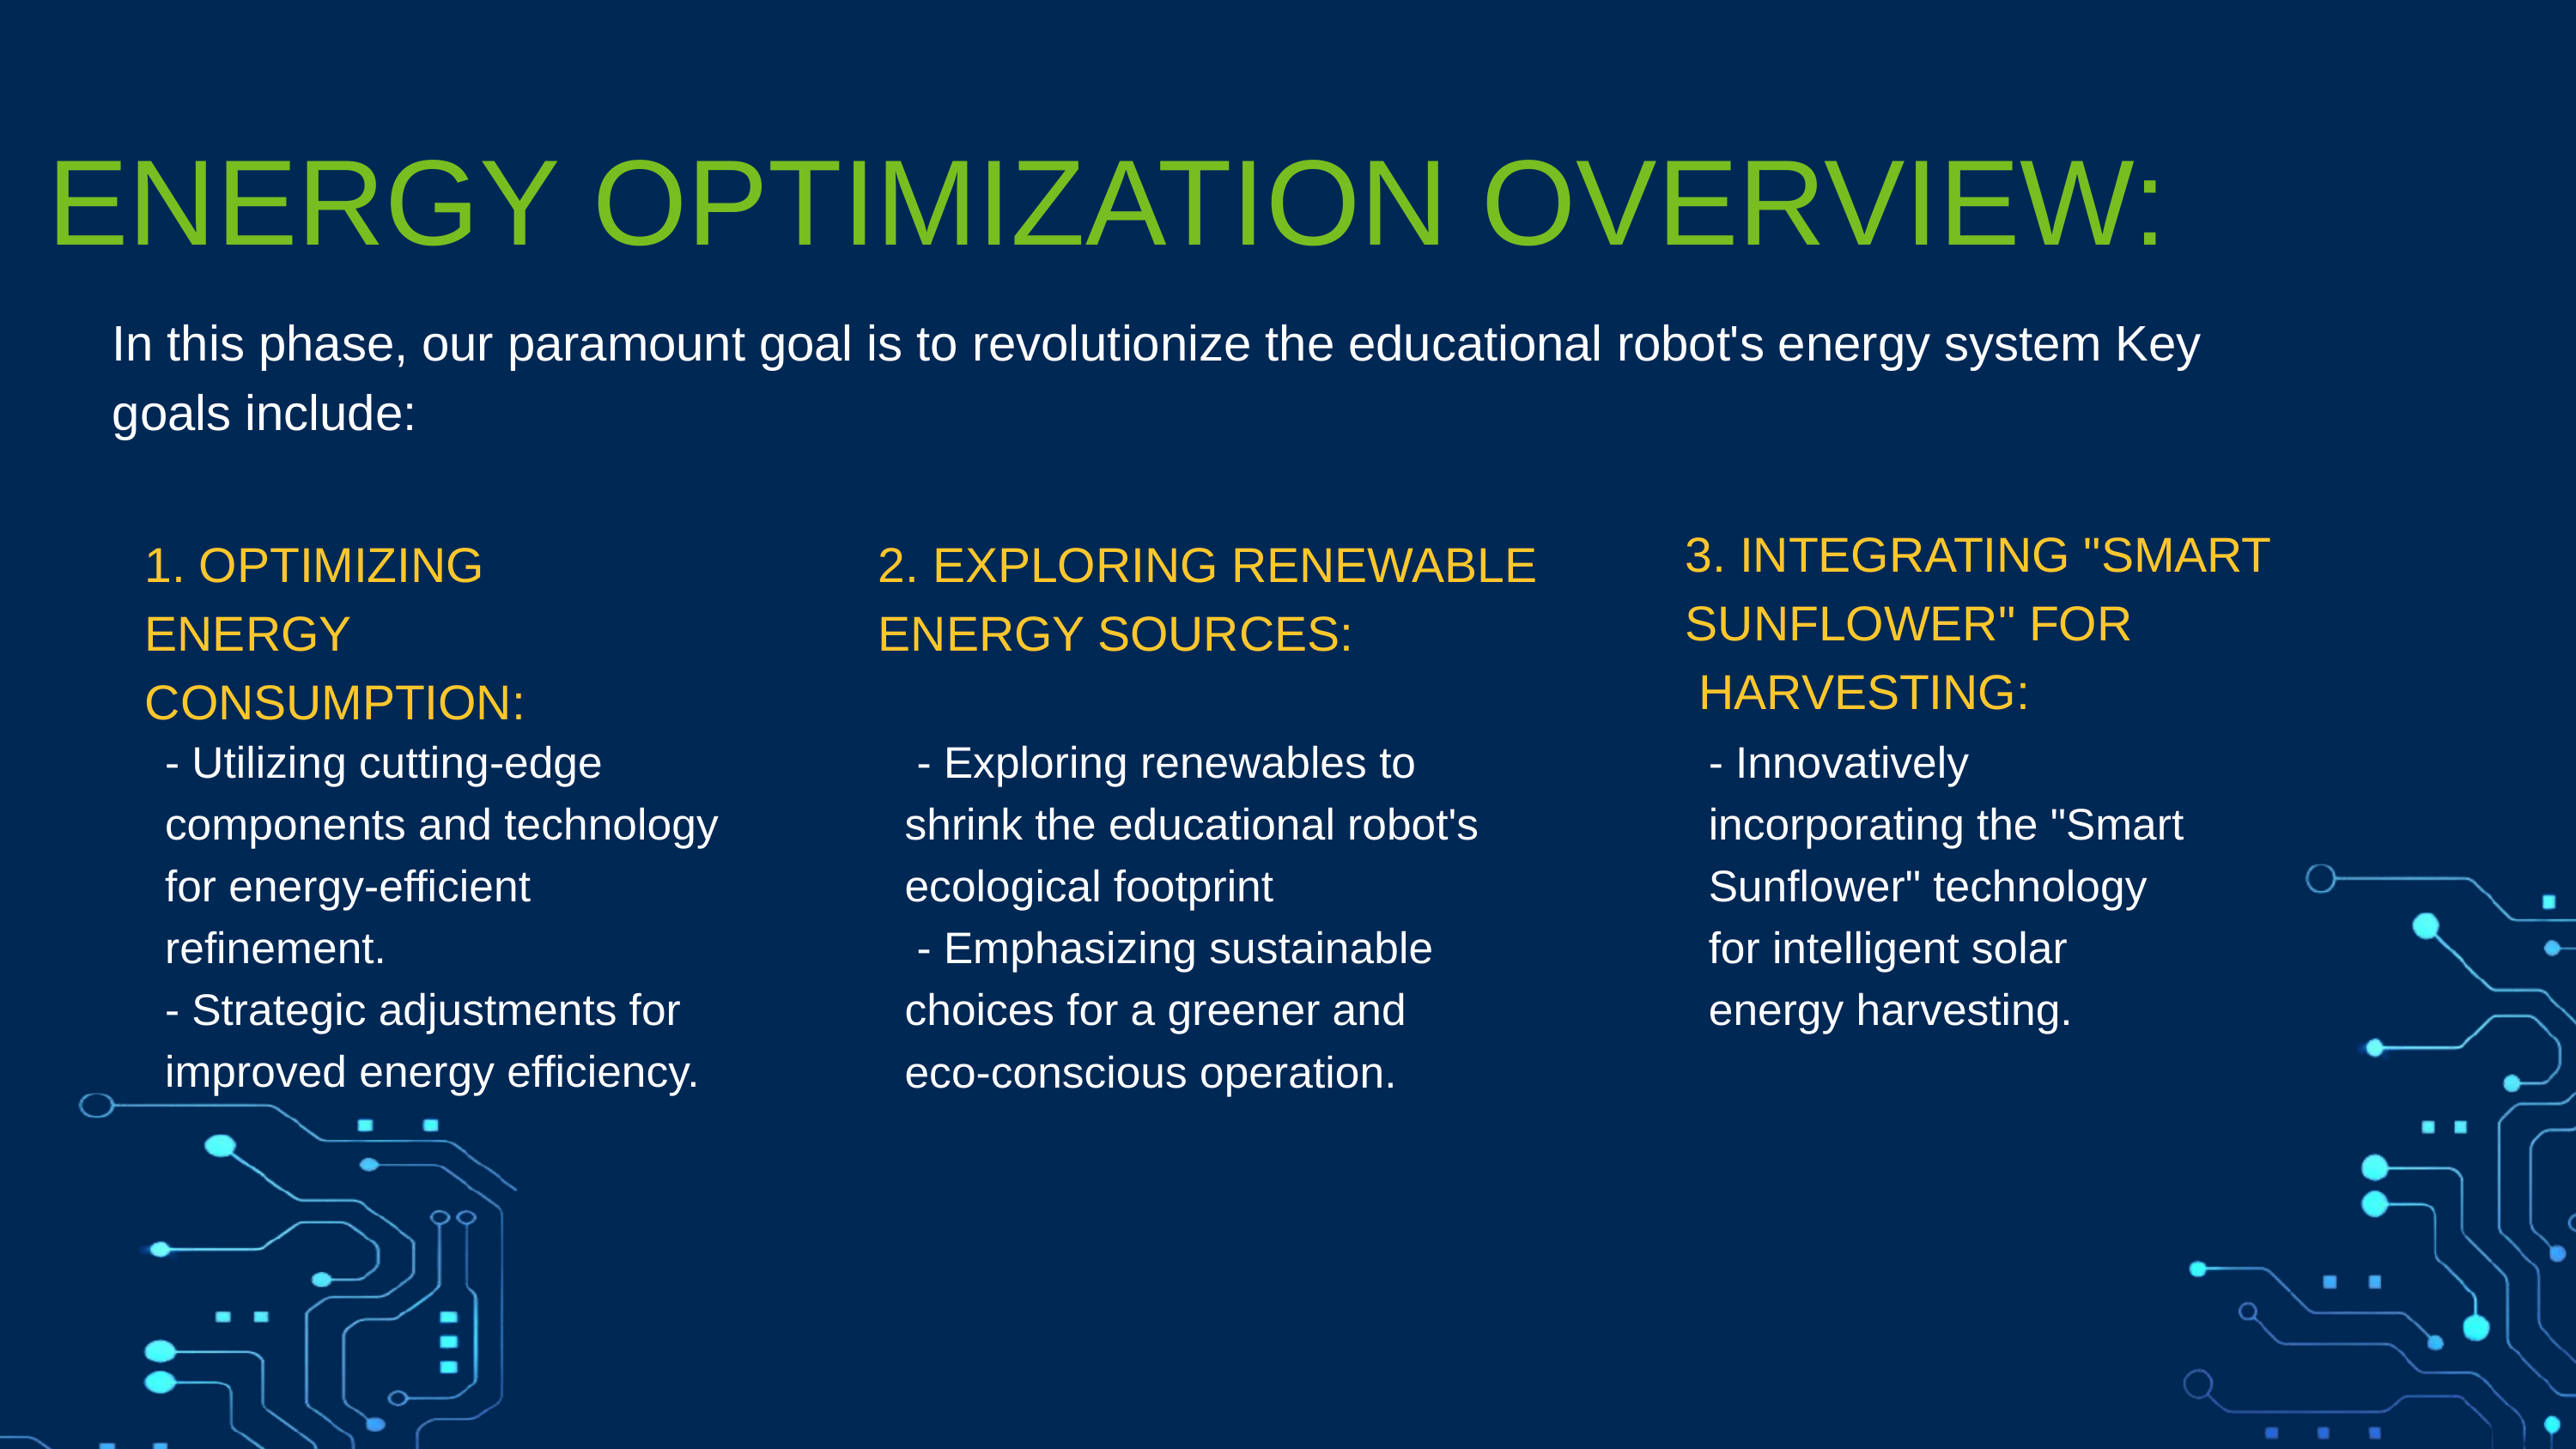

ENERGY OPTIMIZATION OVERVIEW:
In this phase, our paramount goal is to revolutionize the educational robot's energy system Key goals include:
3. INTEGRATING "SMART SUNFLOWER" FOR
 HARVESTING:
1. OPTIMIZING ENERGY CONSUMPTION:
2. EXPLORING RENEWABLE ENERGY SOURCES:
- Utilizing cutting-edge components and technology for energy-efficient refinement.
- Strategic adjustments for improved energy efficiency.
 - Exploring renewables to shrink the educational robot's ecological footprint
 - Emphasizing sustainable choices for a greener and eco-conscious operation.

- Innovatively incorporating the "Smart Sunflower" technology for intelligent solar energy harvesting.